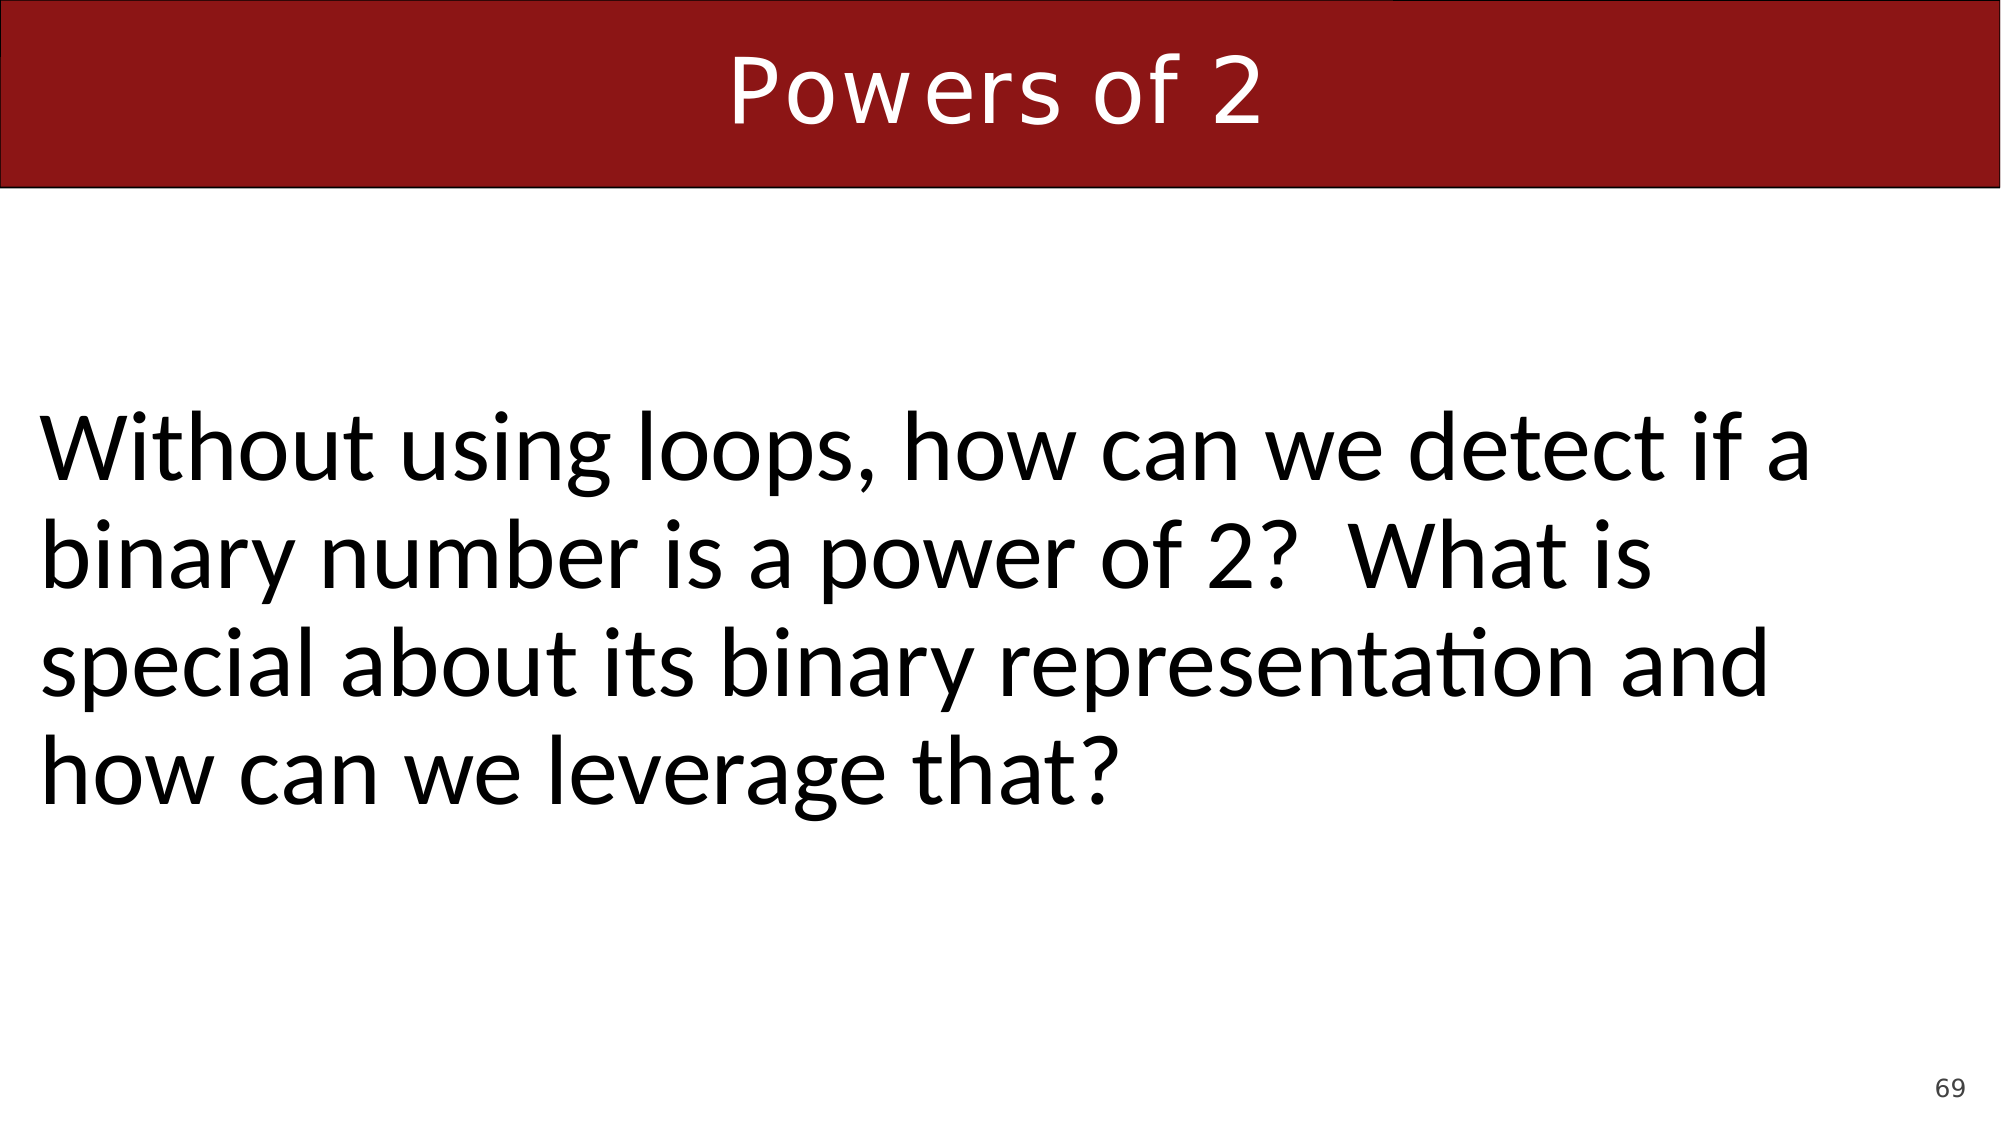

# Powers of 2

Without using loops, how can we detect if a binary number is a power of 2?  What is special about its binary representation and how can we leverage that?